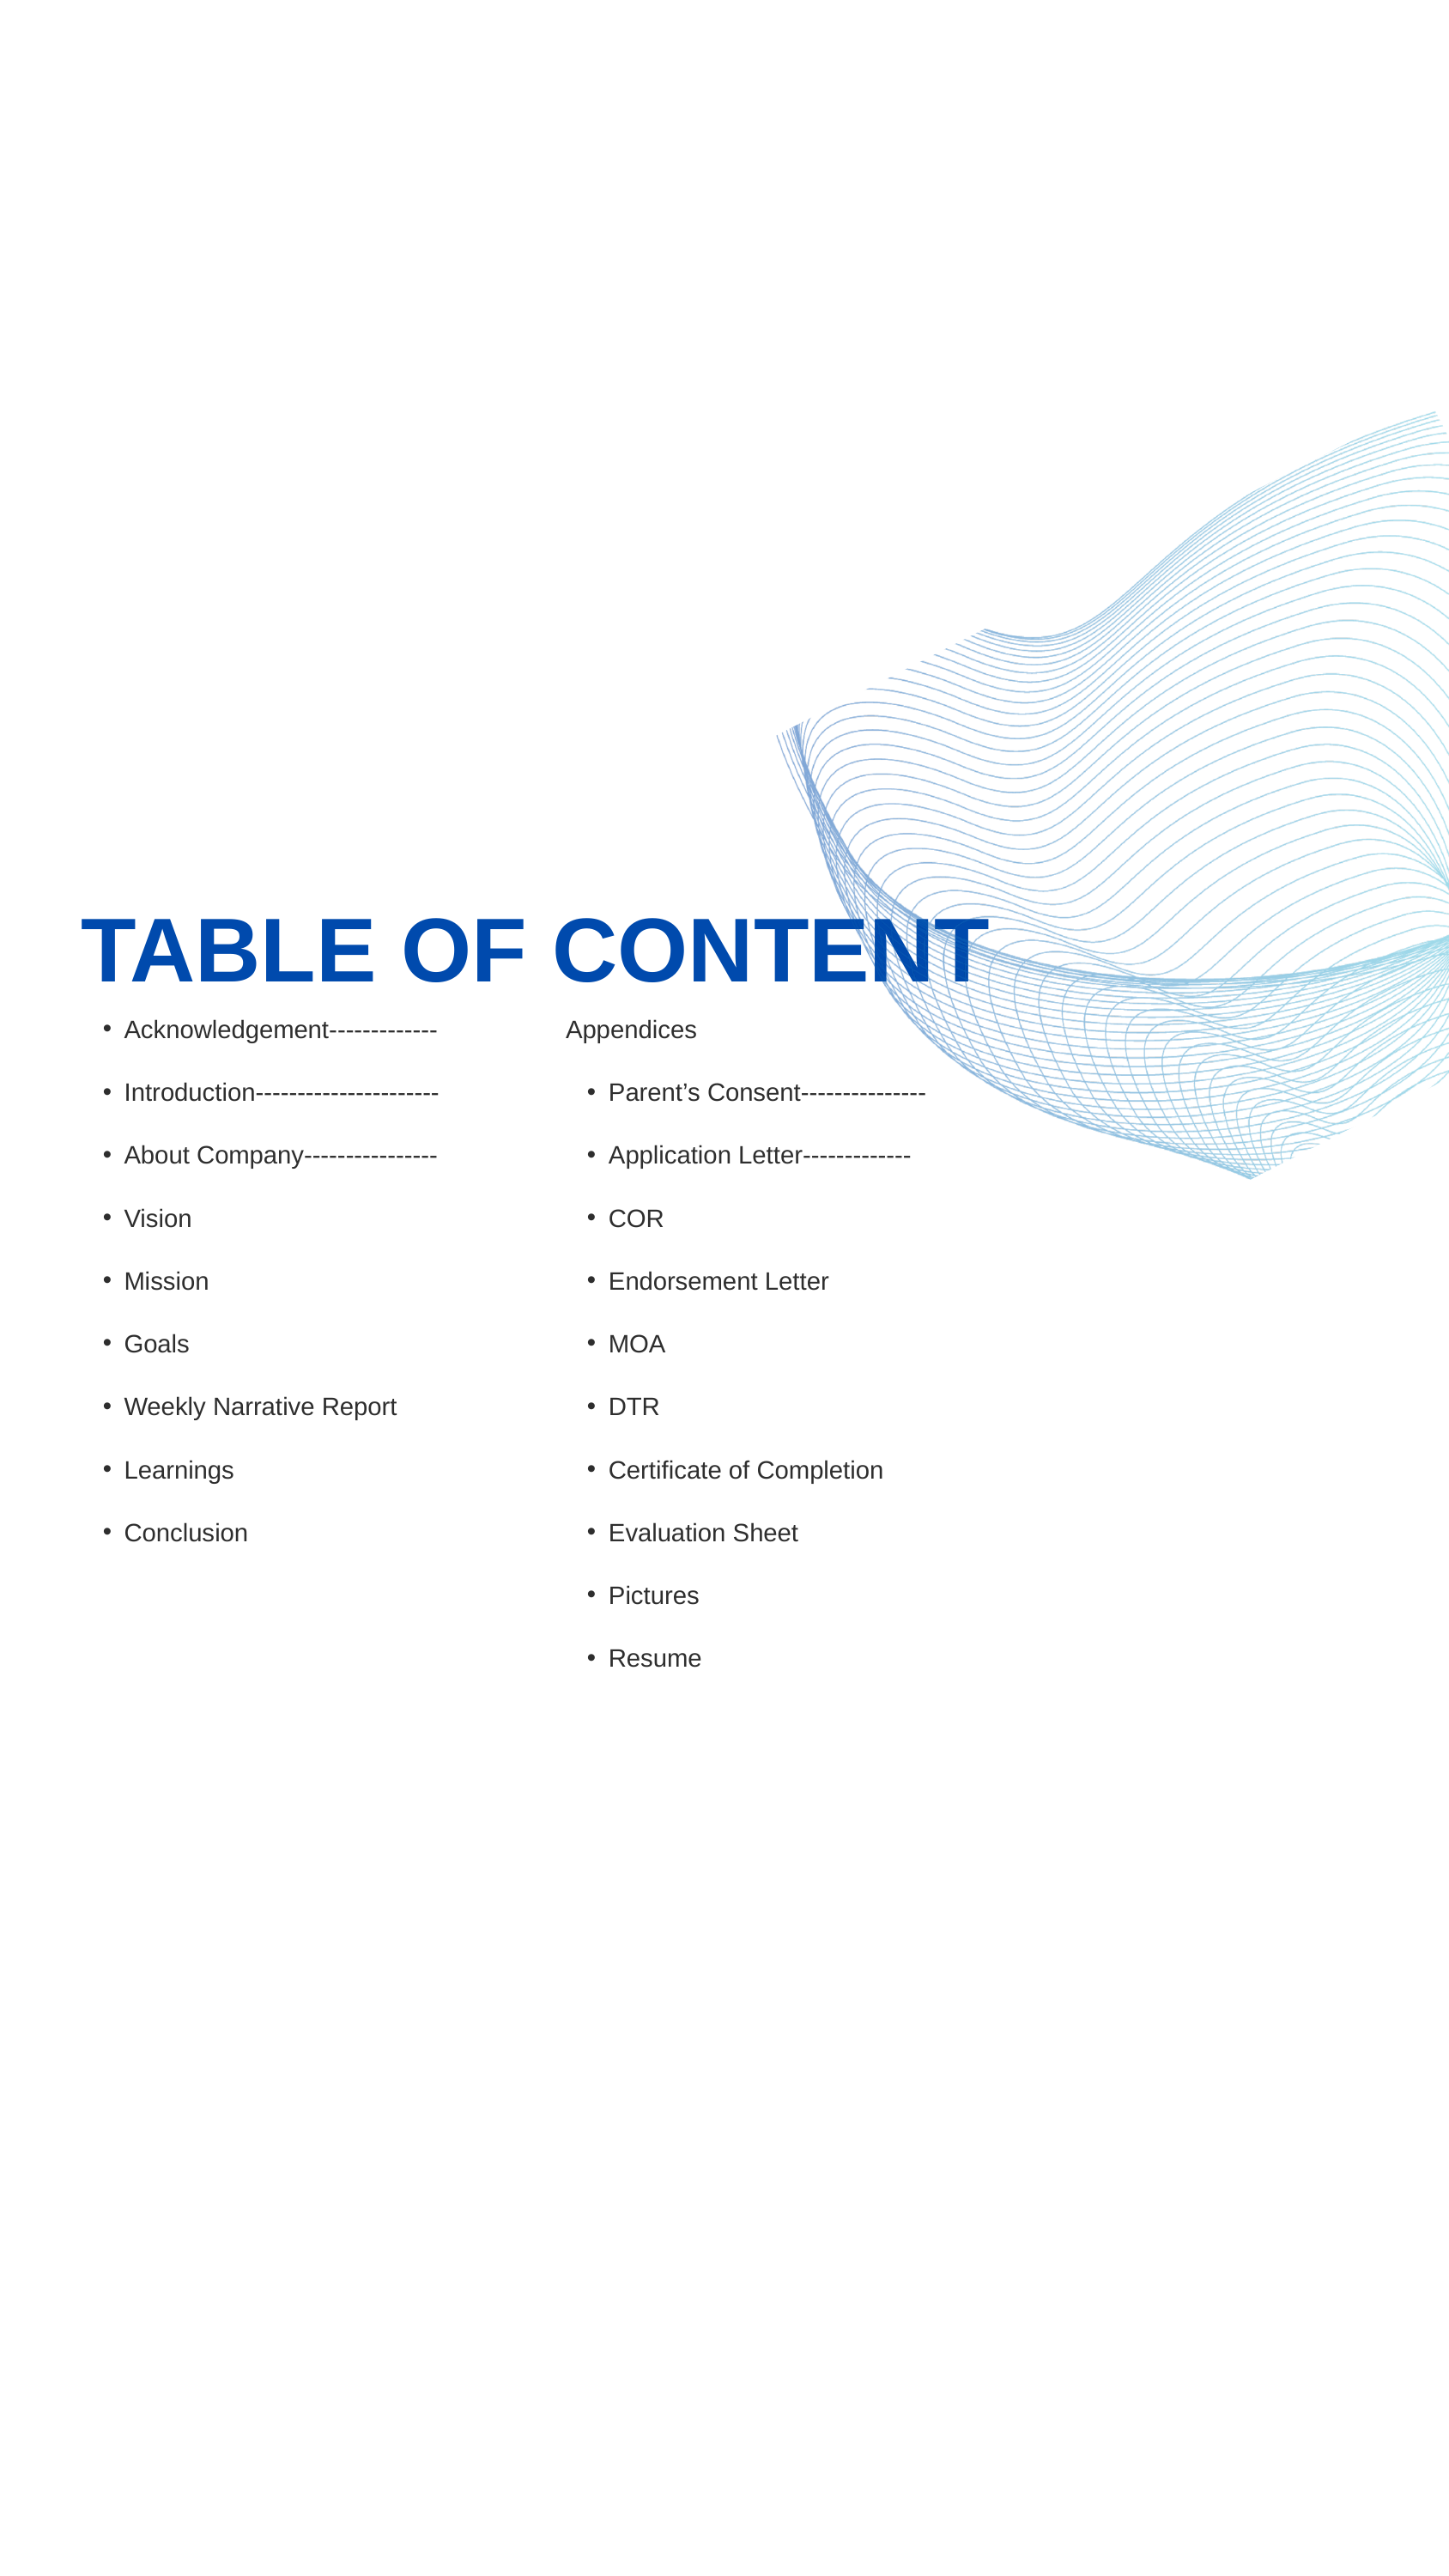

TABLE OF CONTENT
Acknowledgement-------------
Introduction----------------------
About Company----------------
Vision
Mission
Goals
Weekly Narrative Report
Learnings
Conclusion
Appendices
Parent’s Consent---------------
Application Letter-------------
COR
Endorsement Letter
MOA
DTR
Certificate of Completion
Evaluation Sheet
Pictures
Resume